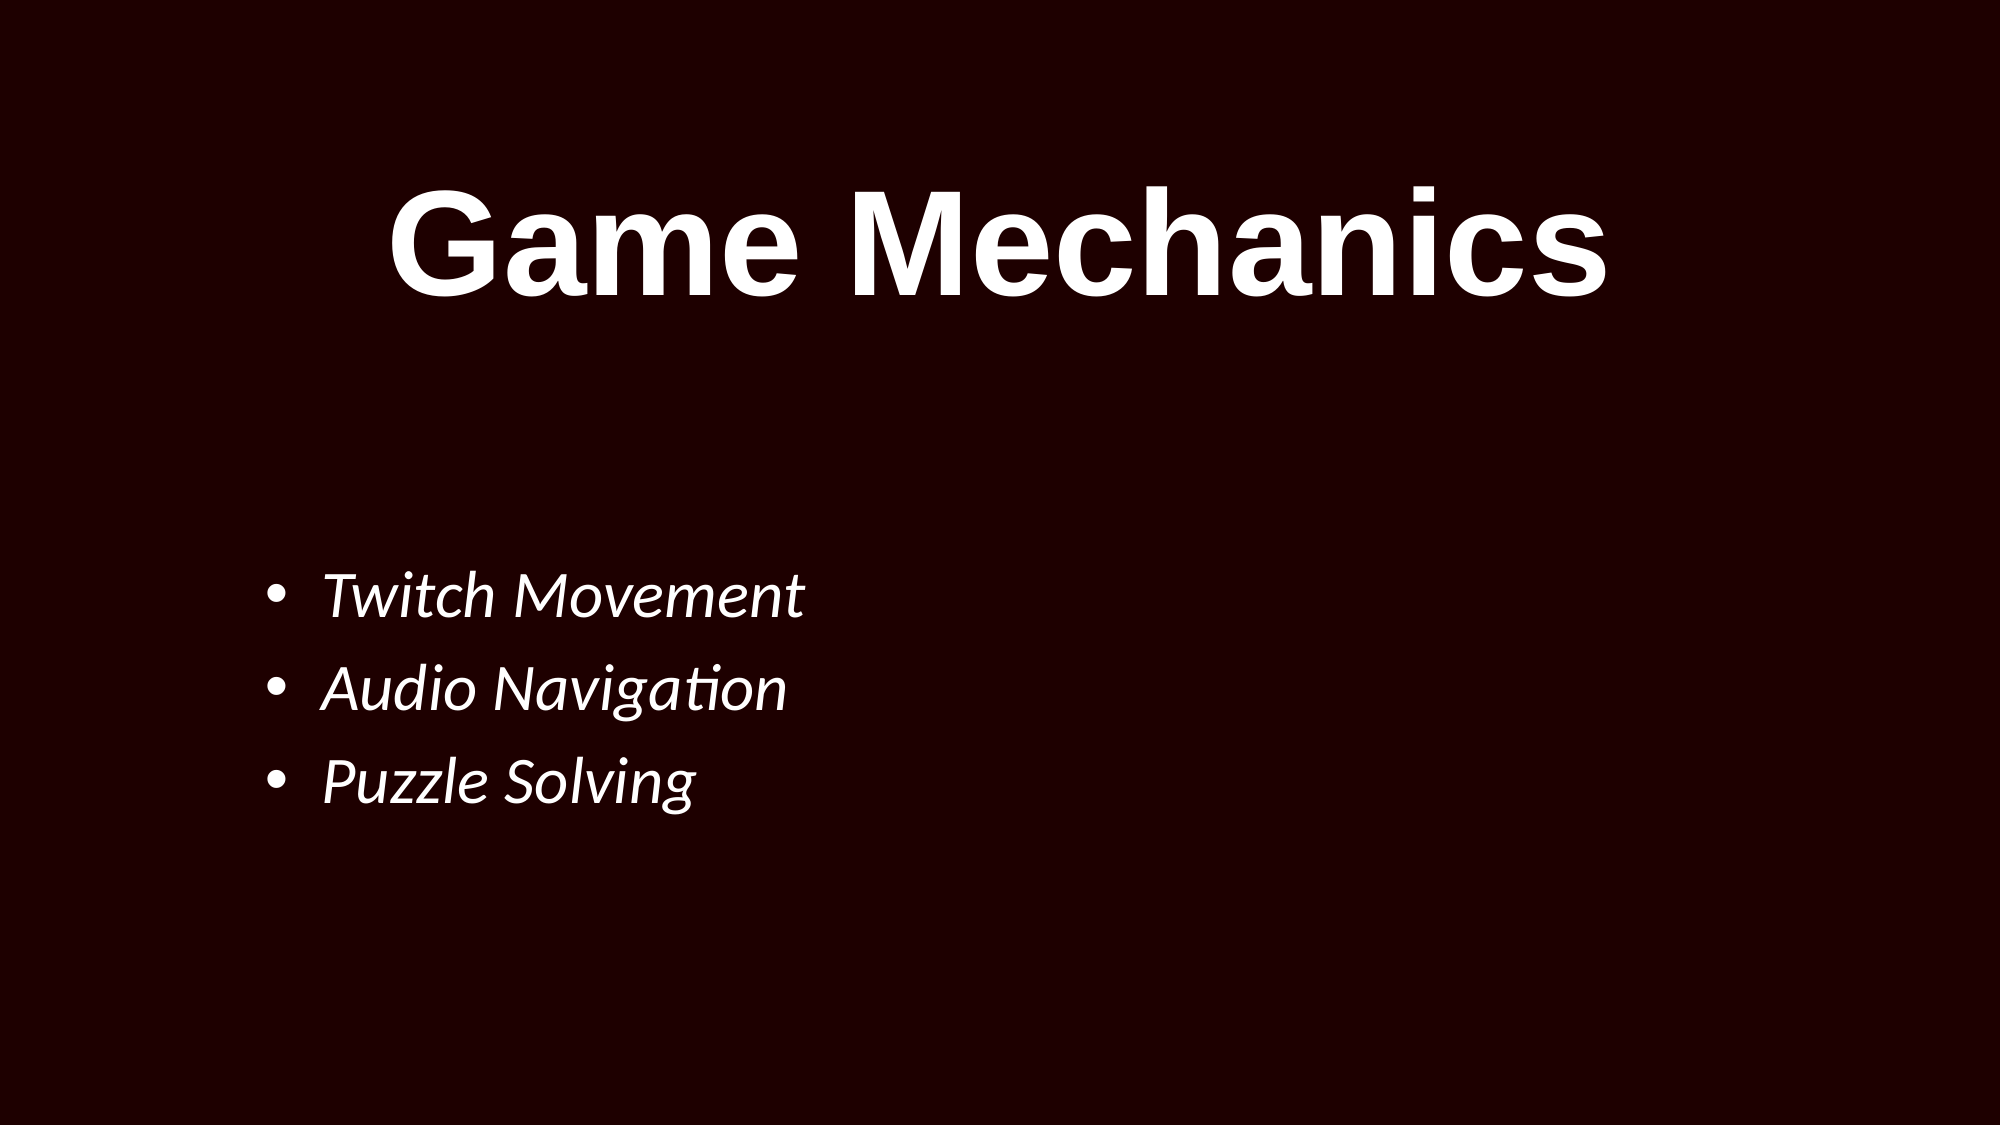

# Game Mechanics
Twitch Movement
Audio Navigation
Puzzle Solving